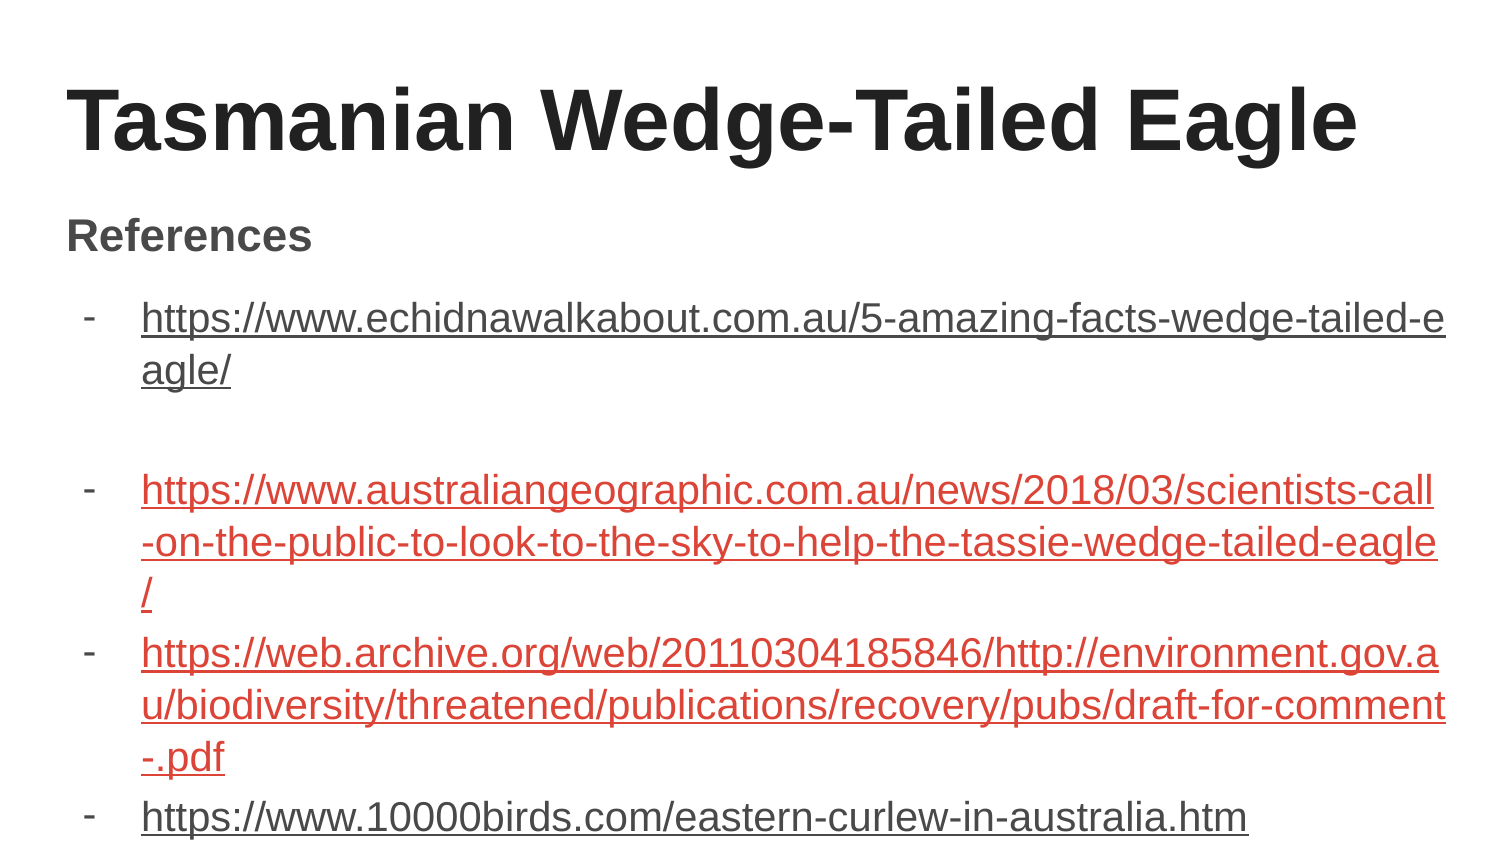

# Tasmanian Wedge-Tailed Eagle

References
https://www.echidnawalkabout.com.au/5-amazing-facts-wedge-tailed-eagle/
https://www.australiangeographic.com.au/news/2018/03/scientists-call-on-the-public-to-look-to-the-sky-to-help-the-tassie-wedge-tailed-eagle/
https://web.archive.org/web/20110304185846/http://environment.gov.au/biodiversity/threatened/publications/recovery/pubs/draft-for-comment-.pdf
https://www.10000birds.com/eastern-curlew-in-australia.htm